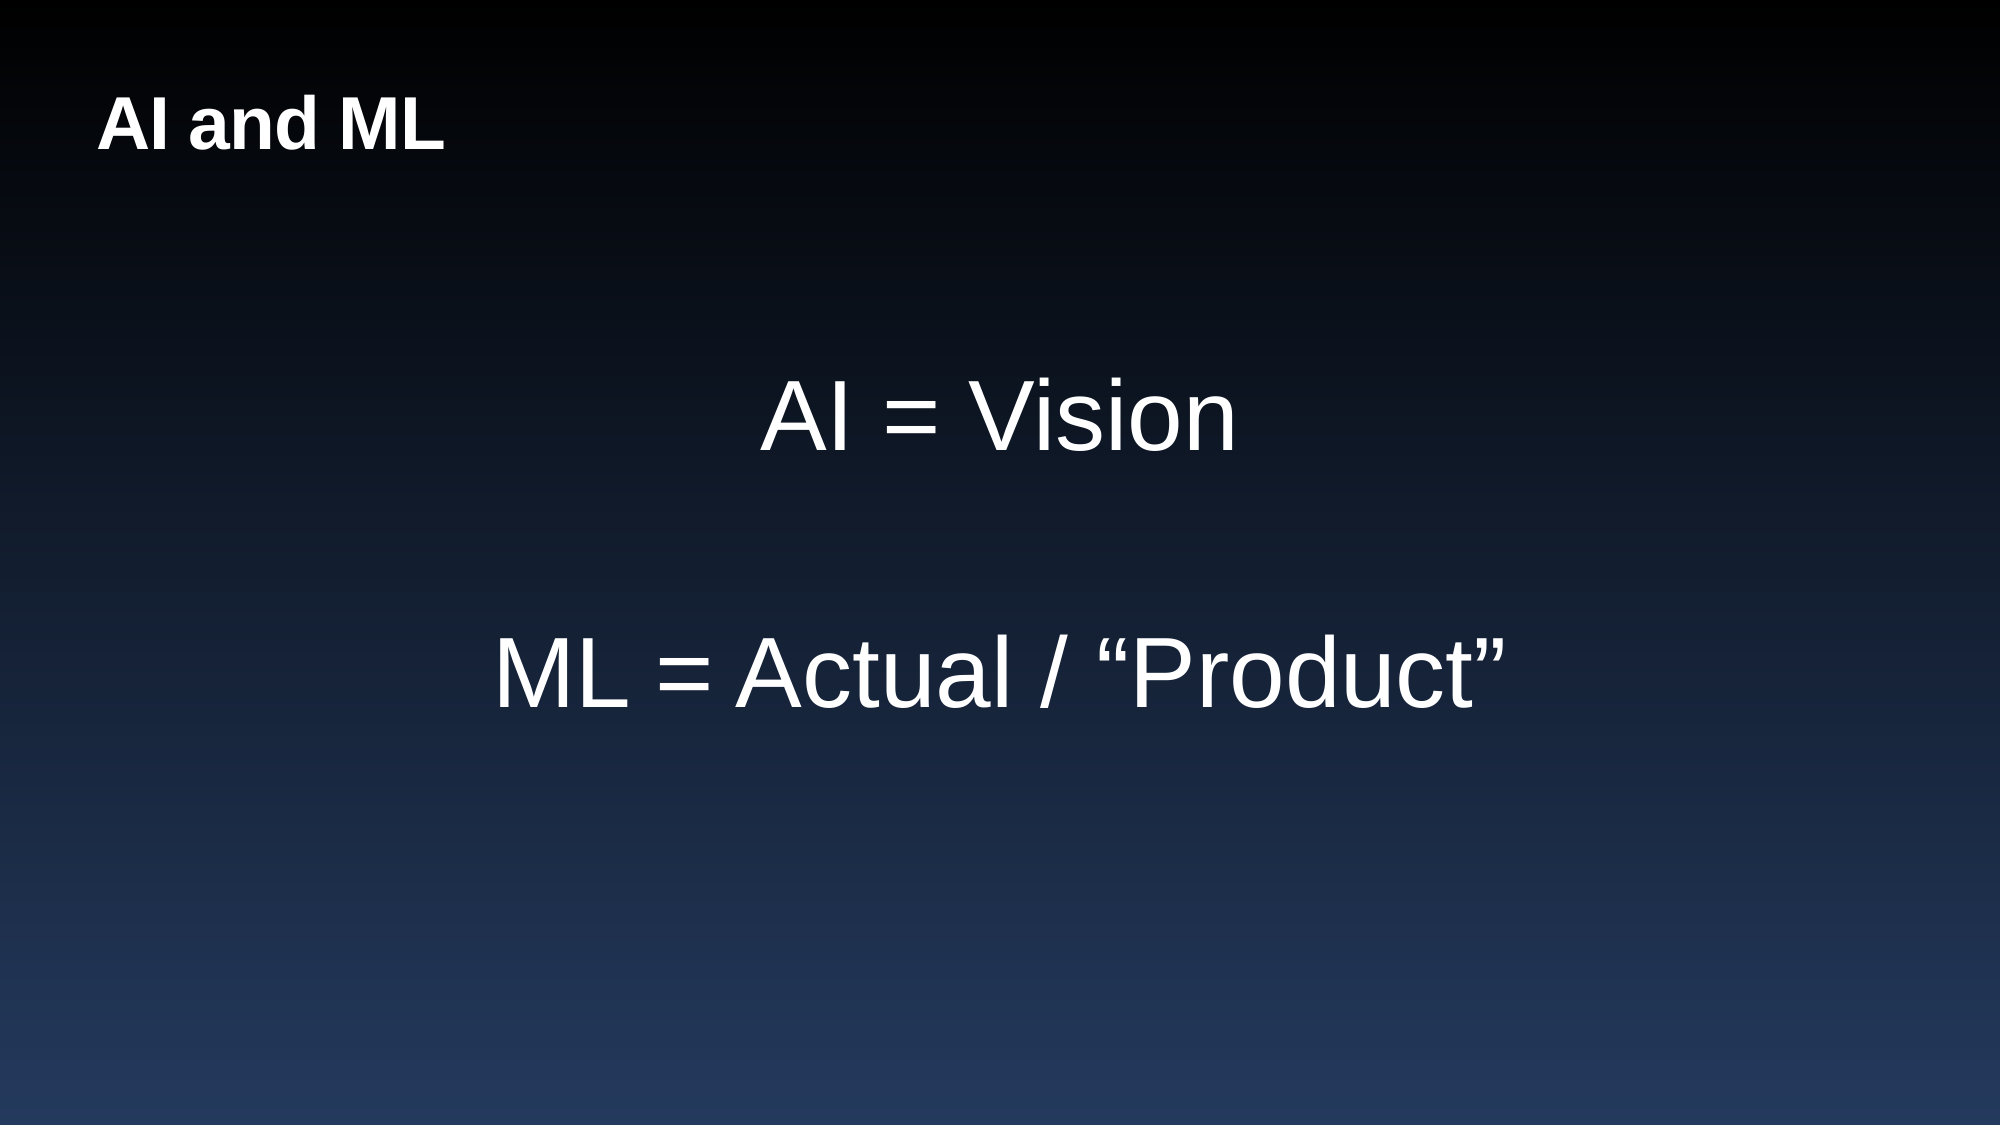

AI and ML
AI = Vision

ML = Actual / “Product”